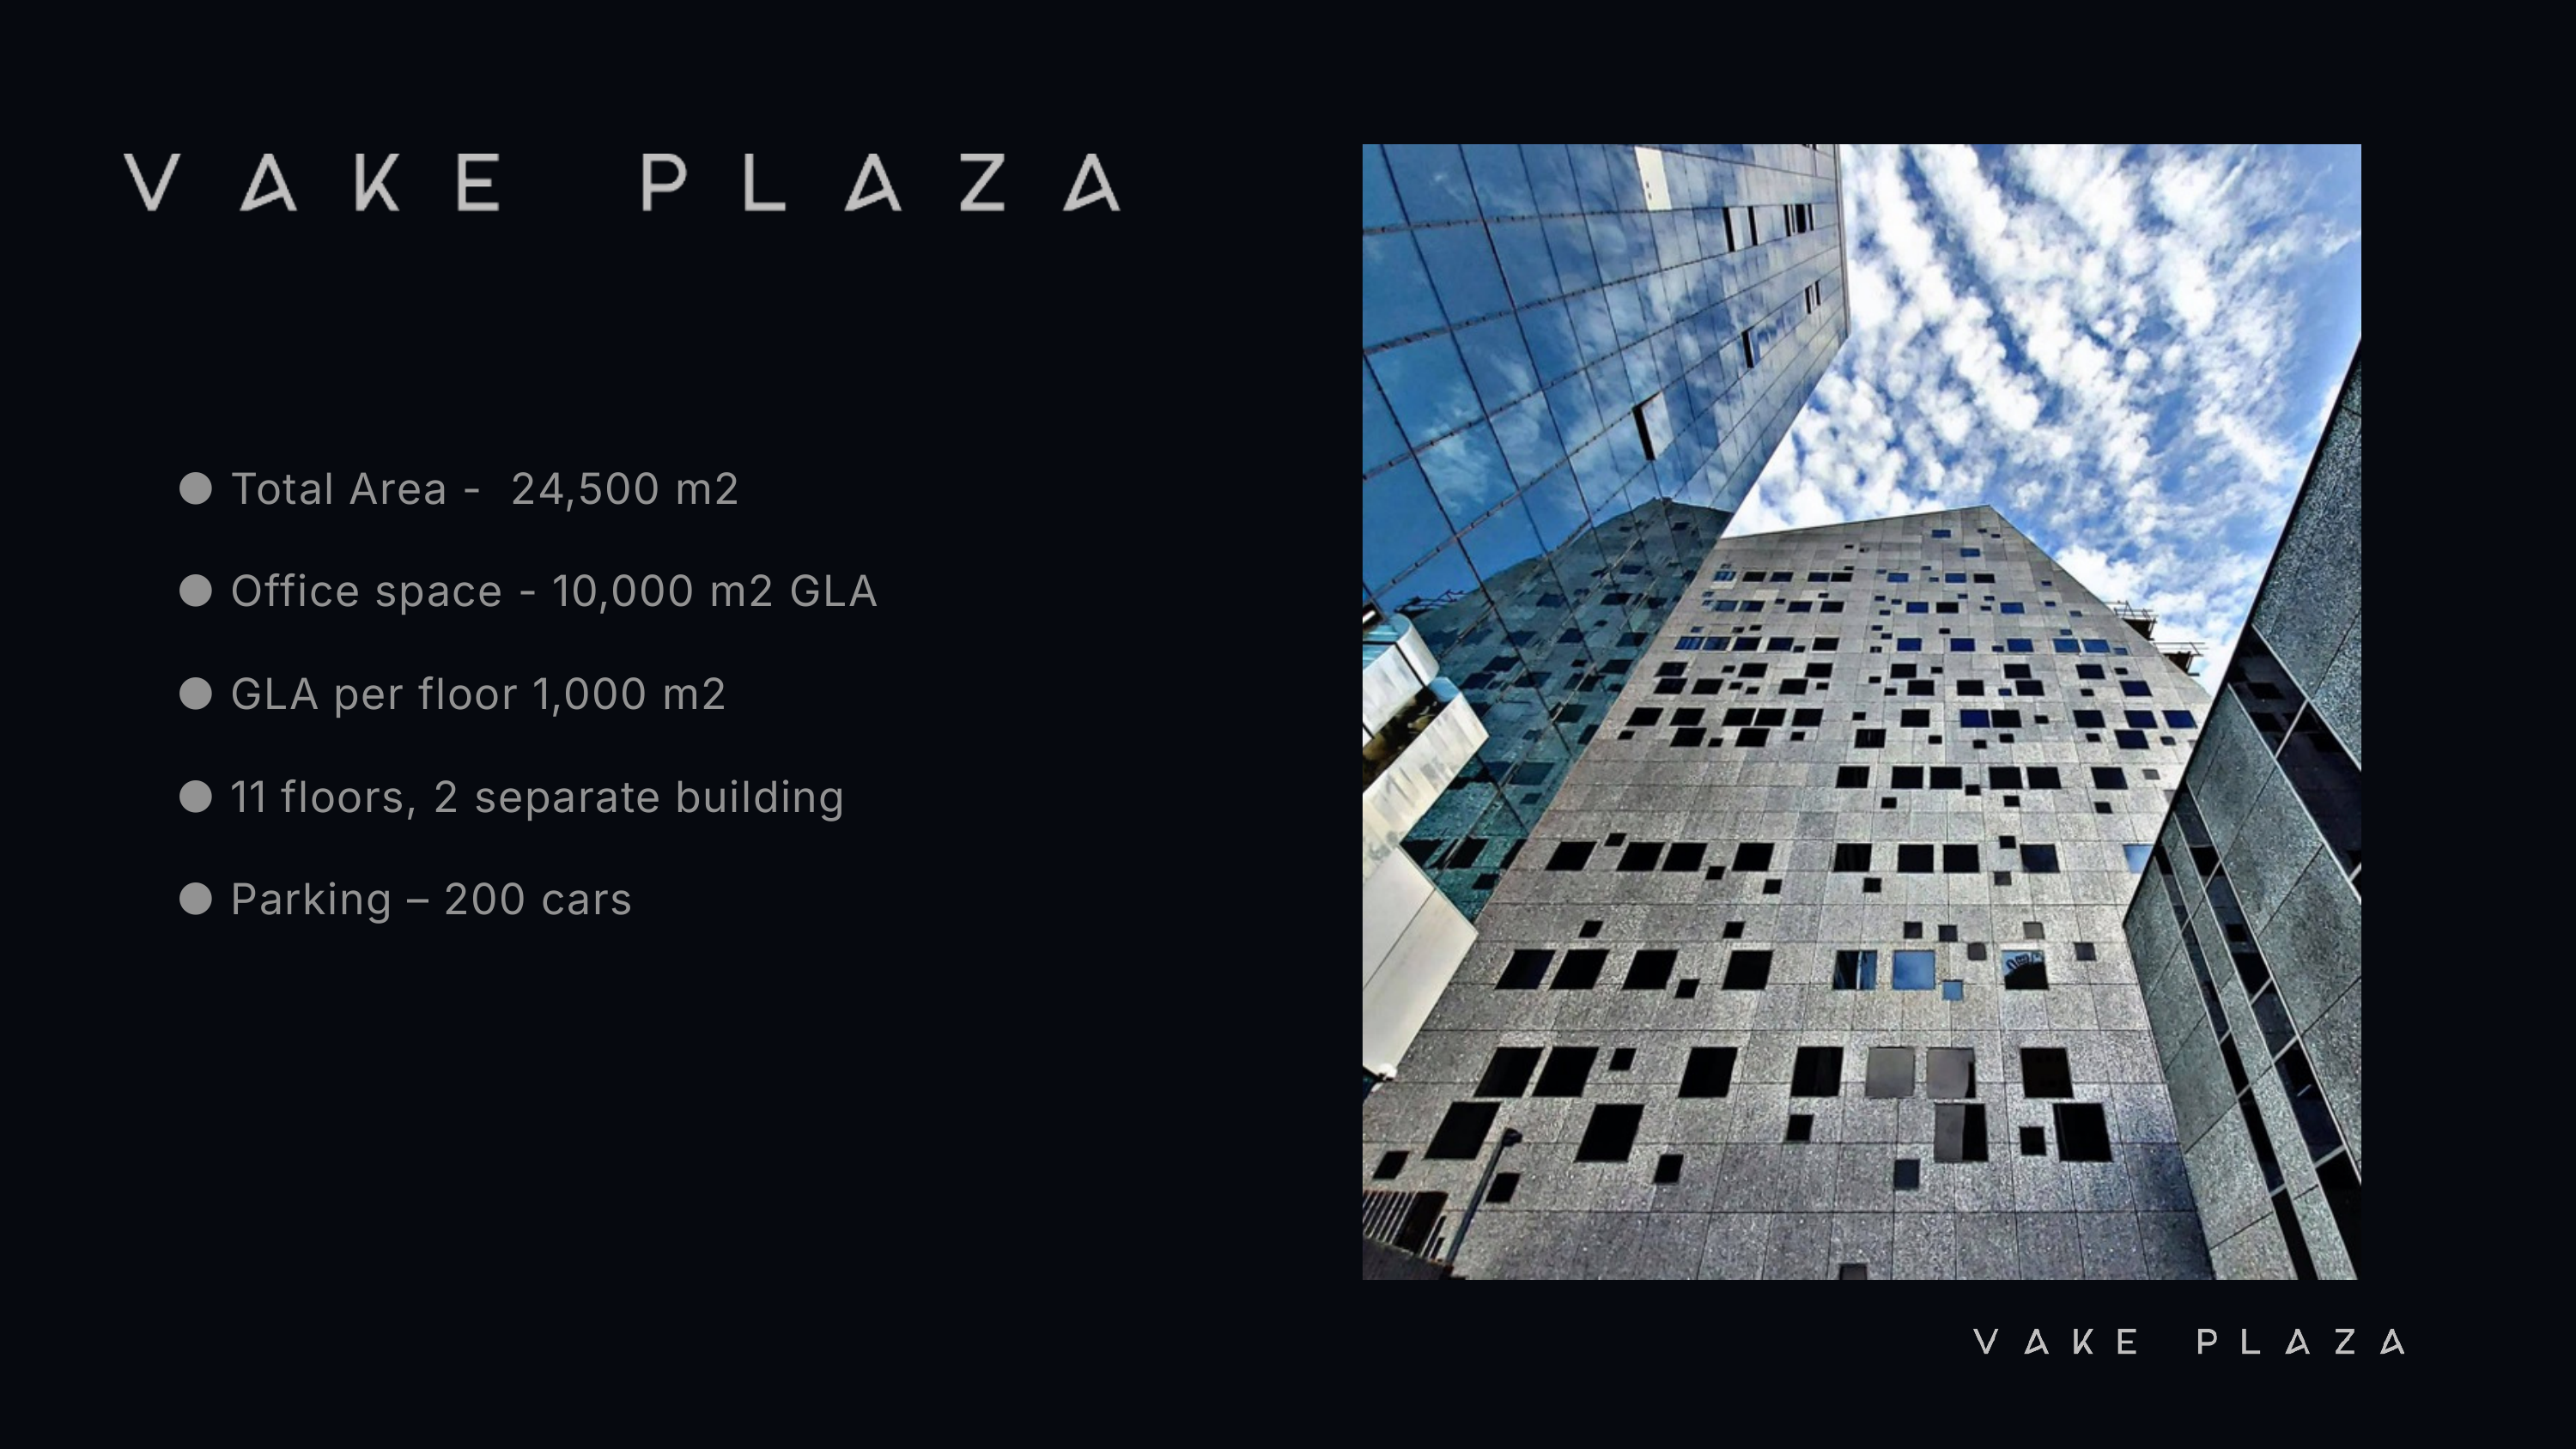

● Total Area -  24,500 m2
● Office space - 10,000 m2 GLA
● GLA per floor 1,000 m2
● 11 floors, 2 separate building
● Parking – 200 cars